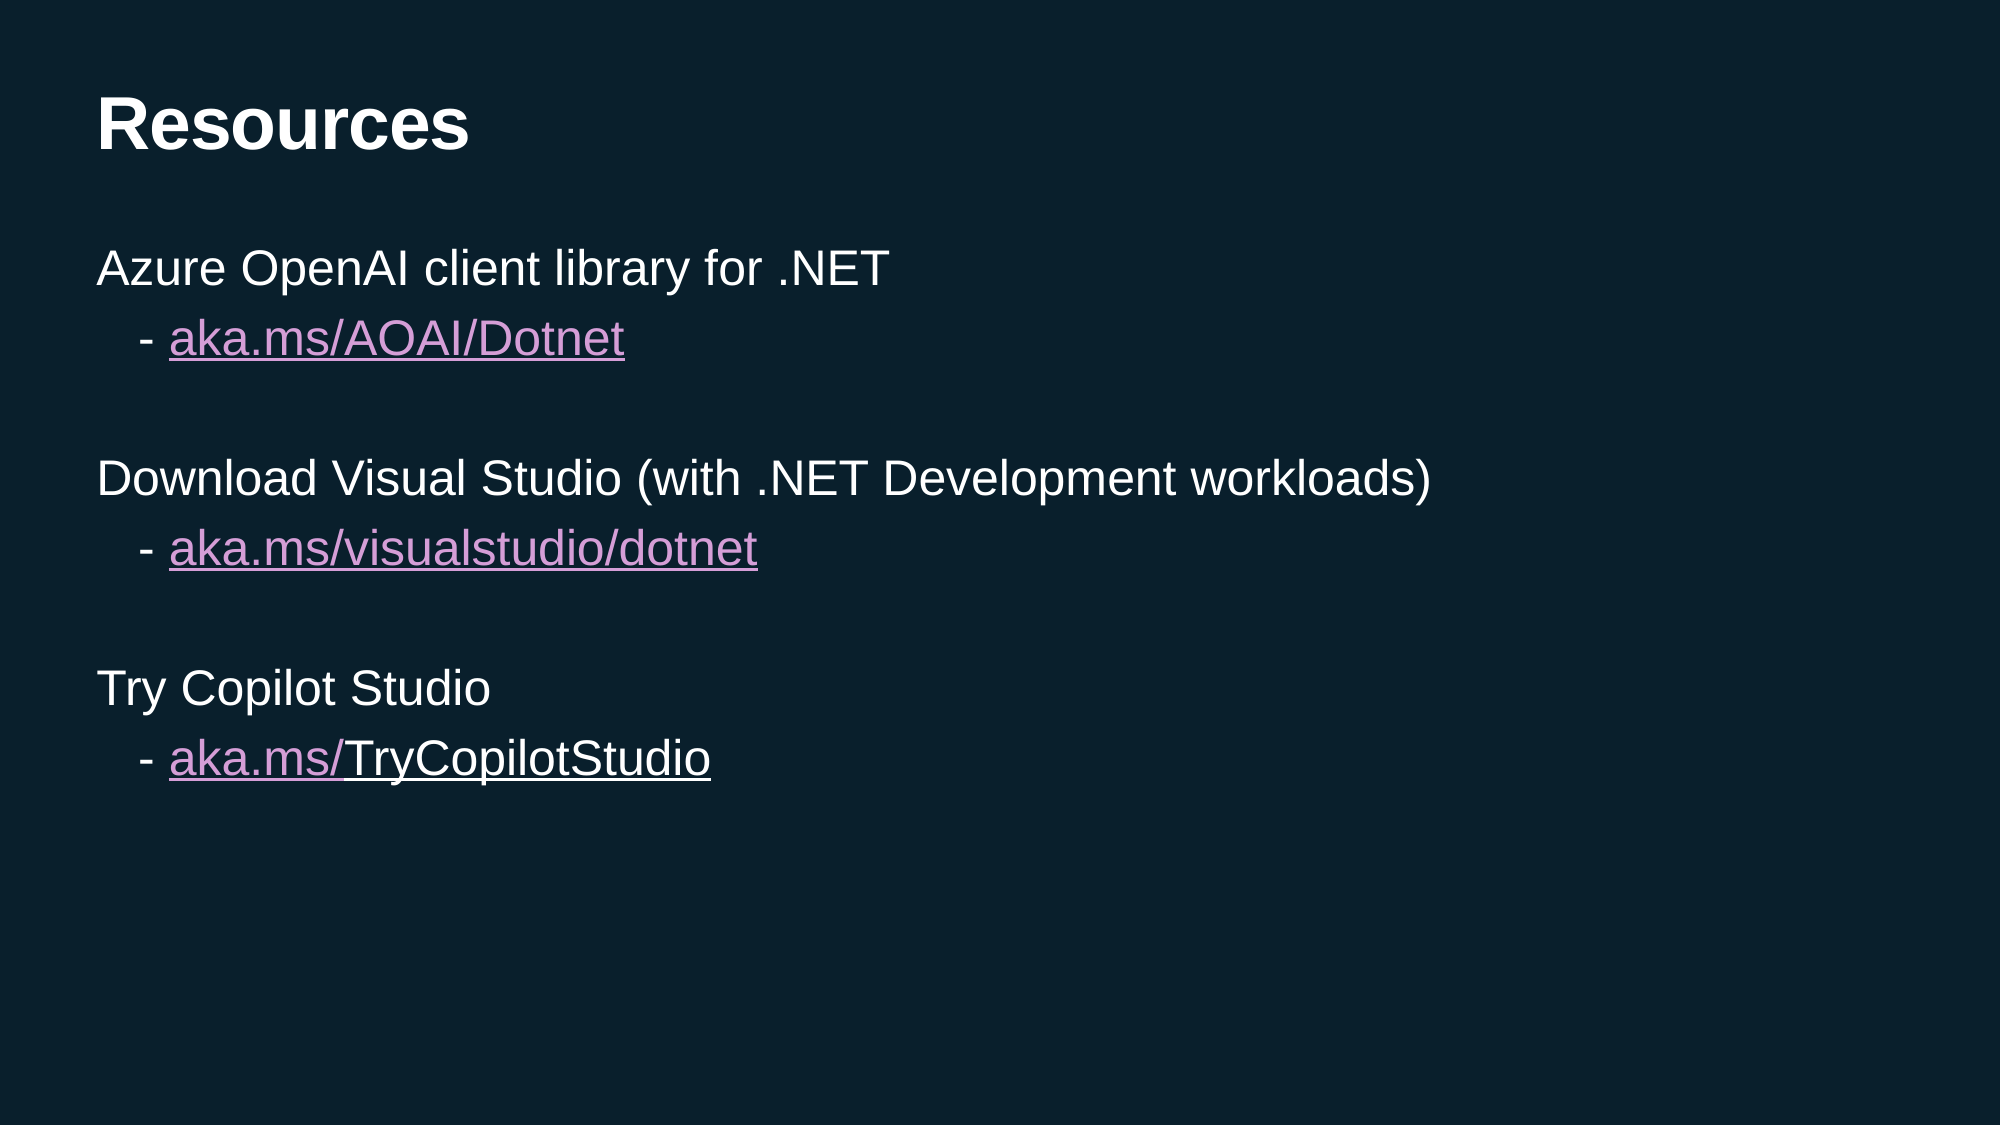

# Resources
Azure OpenAI client library for .NET
   - aka.ms/AOAI/Dotnet

Download Visual Studio (with .NET Development workloads)
   - aka.ms/visualstudio/dotnet

Try Copilot Studio
   - aka.ms/TryCopilotStudio